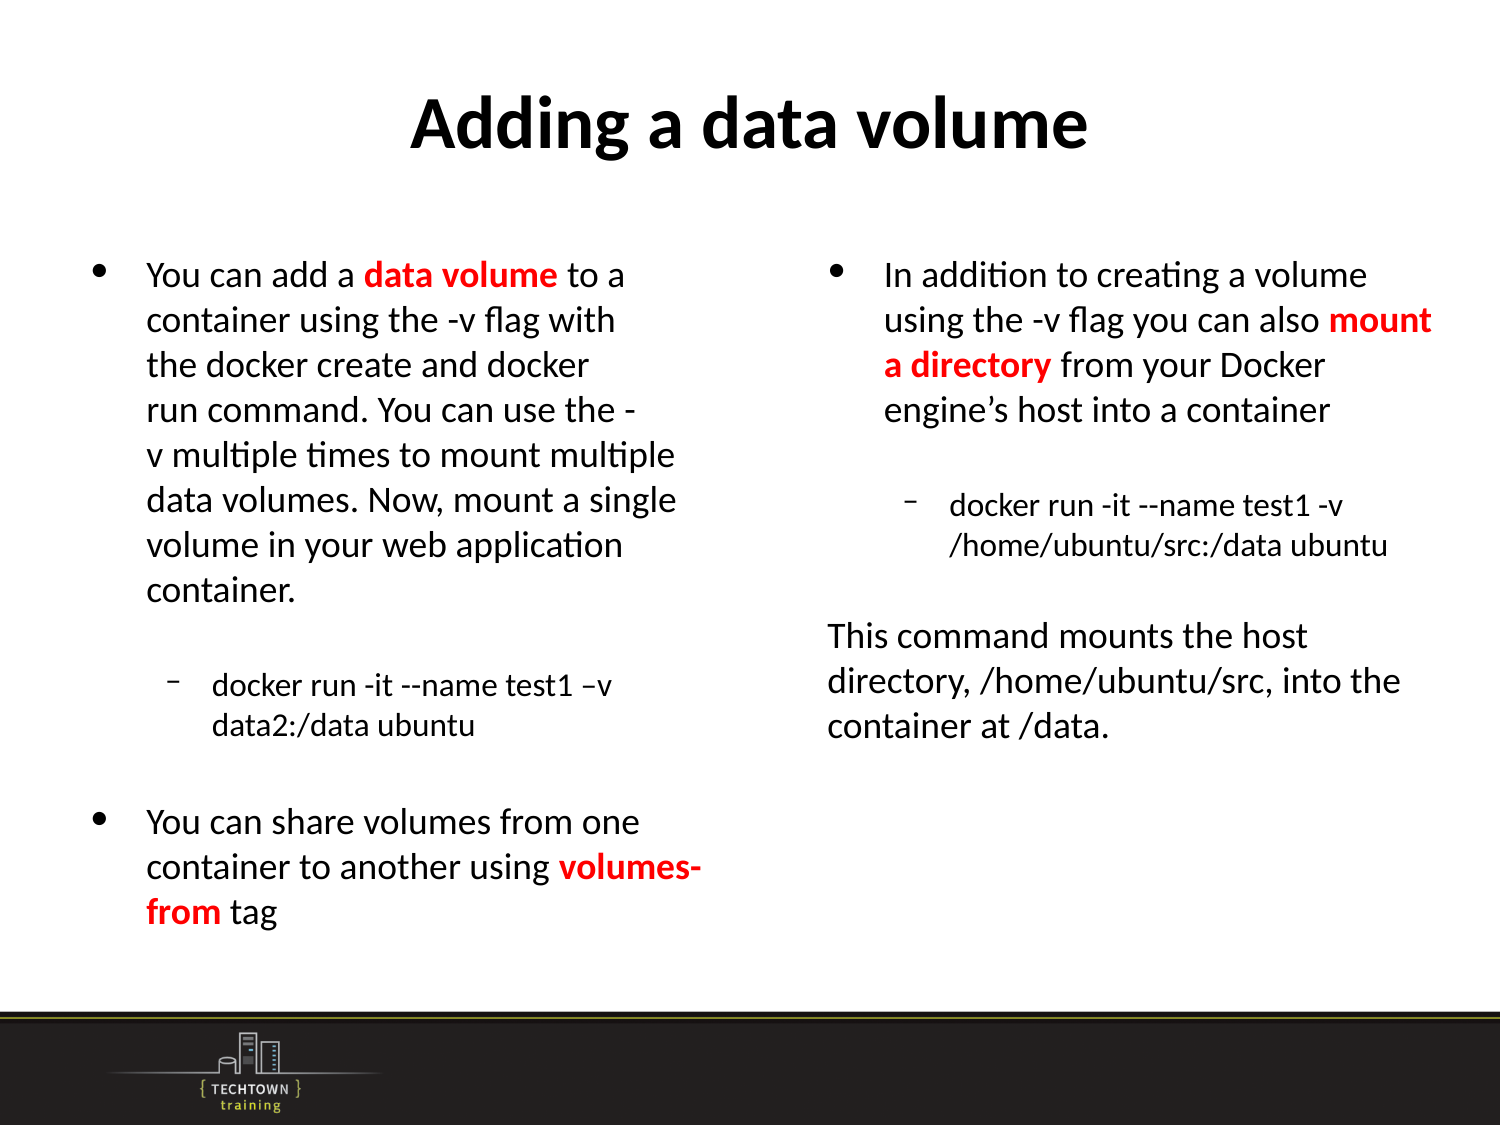

# Adding a data volume
You can add a data volume to a container using the -v flag with the docker create and docker run command. You can use the -v multiple times to mount multiple data volumes. Now, mount a single volume in your web application container.

docker run -it --name test1 –v data2:/data ubuntu

You can share volumes from one container to another using volumes-from tag
In addition to creating a volume using the -v flag you can also mount a directory from your Docker engine’s host into a container

docker run -it --name test1 -v /home/ubuntu/src:/data ubuntu

This command mounts the host directory, /home/ubuntu/src, into the container at /data.